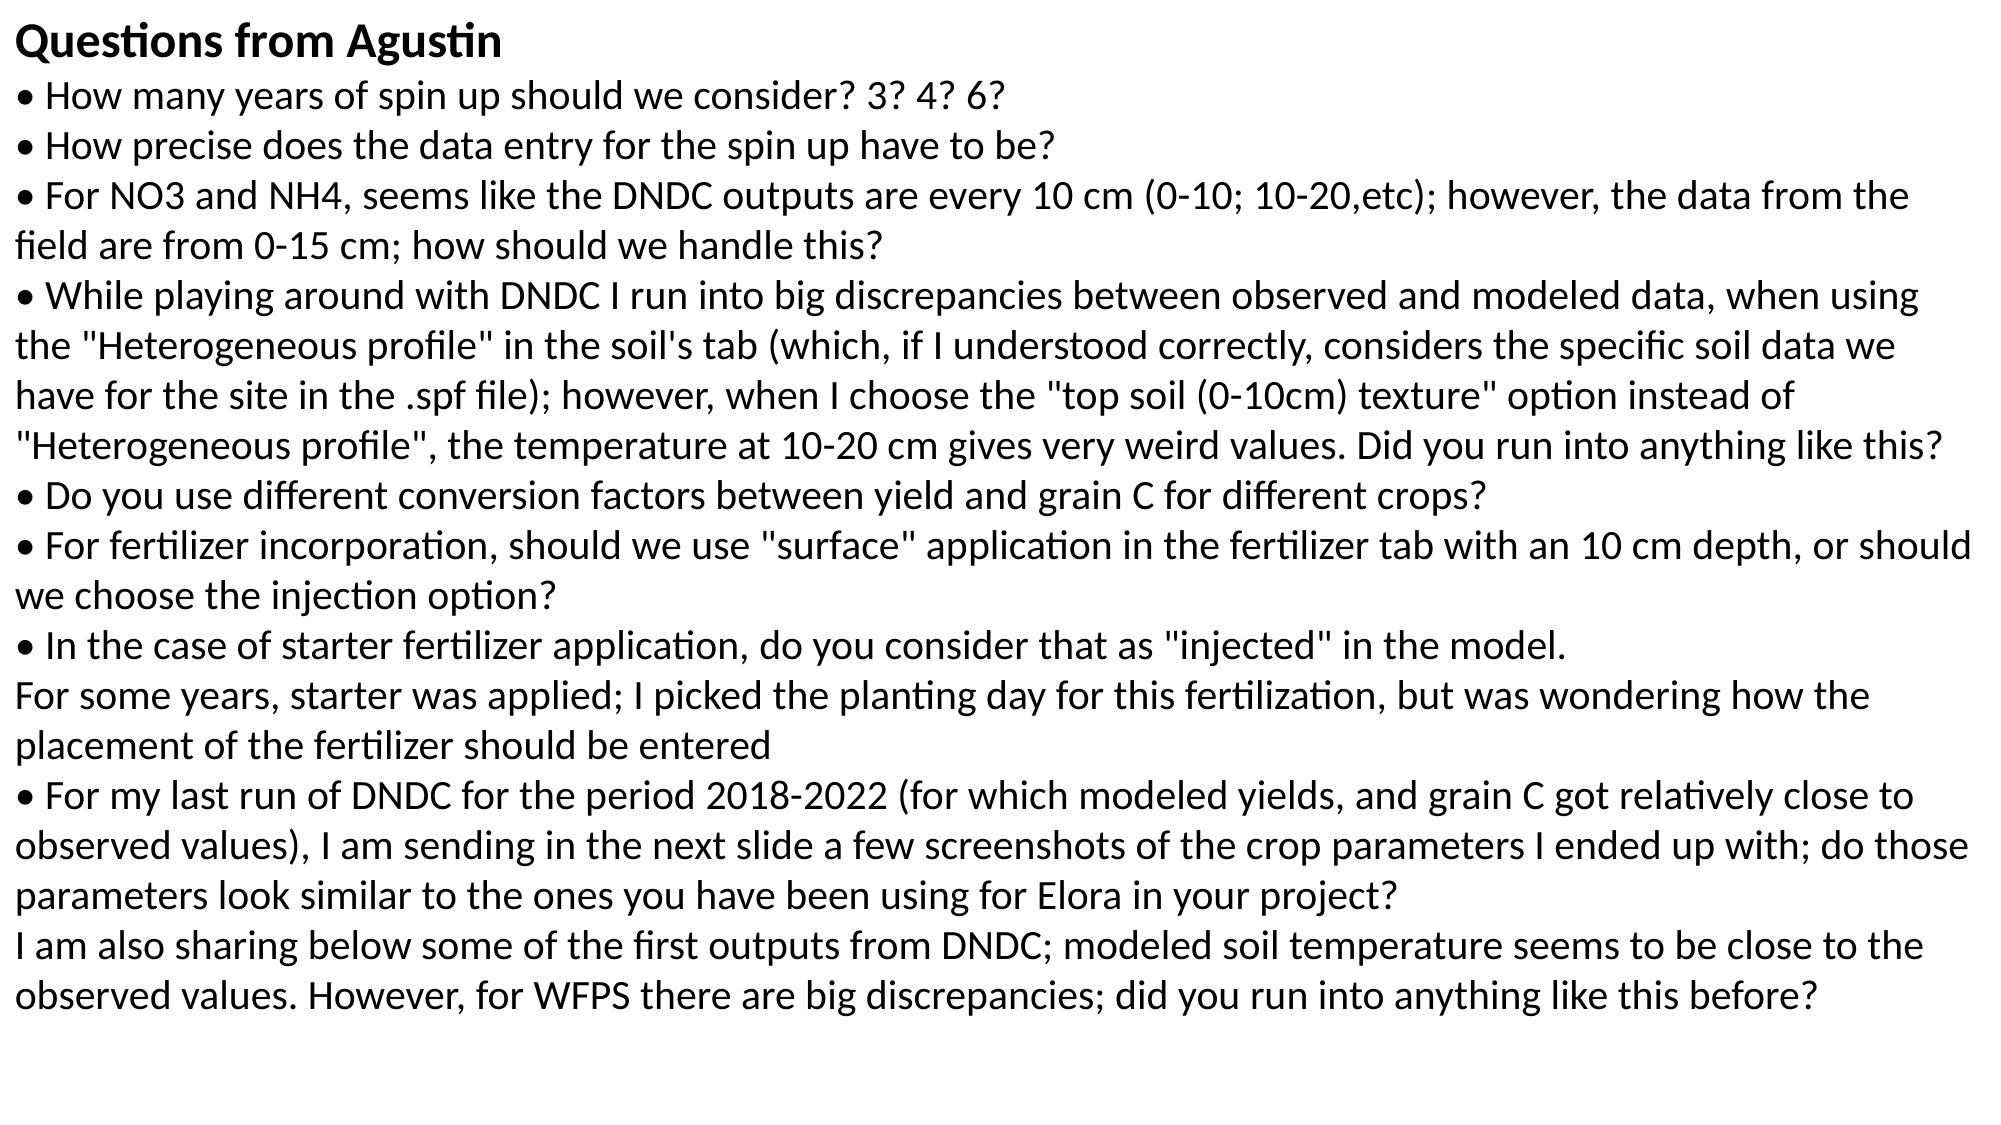

Questions from Agustin
• How many years of spin up should we consider? 3? 4? 6?
• How precise does the data entry for the spin up have to be?
• For NO3 and NH4, seems like the DNDC outputs are every 10 cm (0-10; 10-20,etc); however, the data from the field are from 0-15 cm; how should we handle this?
• While playing around with DNDC I run into big discrepancies between observed and modeled data, when using the "Heterogeneous profile" in the soil's tab (which, if I understood correctly, considers the specific soil data we have for the site in the .spf file); however, when I choose the "top soil (0-10cm) texture" option instead of "Heterogeneous profile", the temperature at 10-20 cm gives very weird values. Did you run into anything like this?
• Do you use different conversion factors between yield and grain C for different crops?
• For fertilizer incorporation, should we use "surface" application in the fertilizer tab with an 10 cm depth, or should we choose the injection option?
• In the case of starter fertilizer application, do you consider that as "injected" in the model.
For some years, starter was applied; I picked the planting day for this fertilization, but was wondering how the placement of the fertilizer should be entered
• For my last run of DNDC for the period 2018-2022 (for which modeled yields, and grain C got relatively close to observed values), I am sending in the next slide a few screenshots of the crop parameters I ended up with; do those parameters look similar to the ones you have been using for Elora in your project?
I am also sharing below some of the first outputs from DNDC; modeled soil temperature seems to be close to the observed values. However, for WFPS there are big discrepancies; did you run into anything like this before?